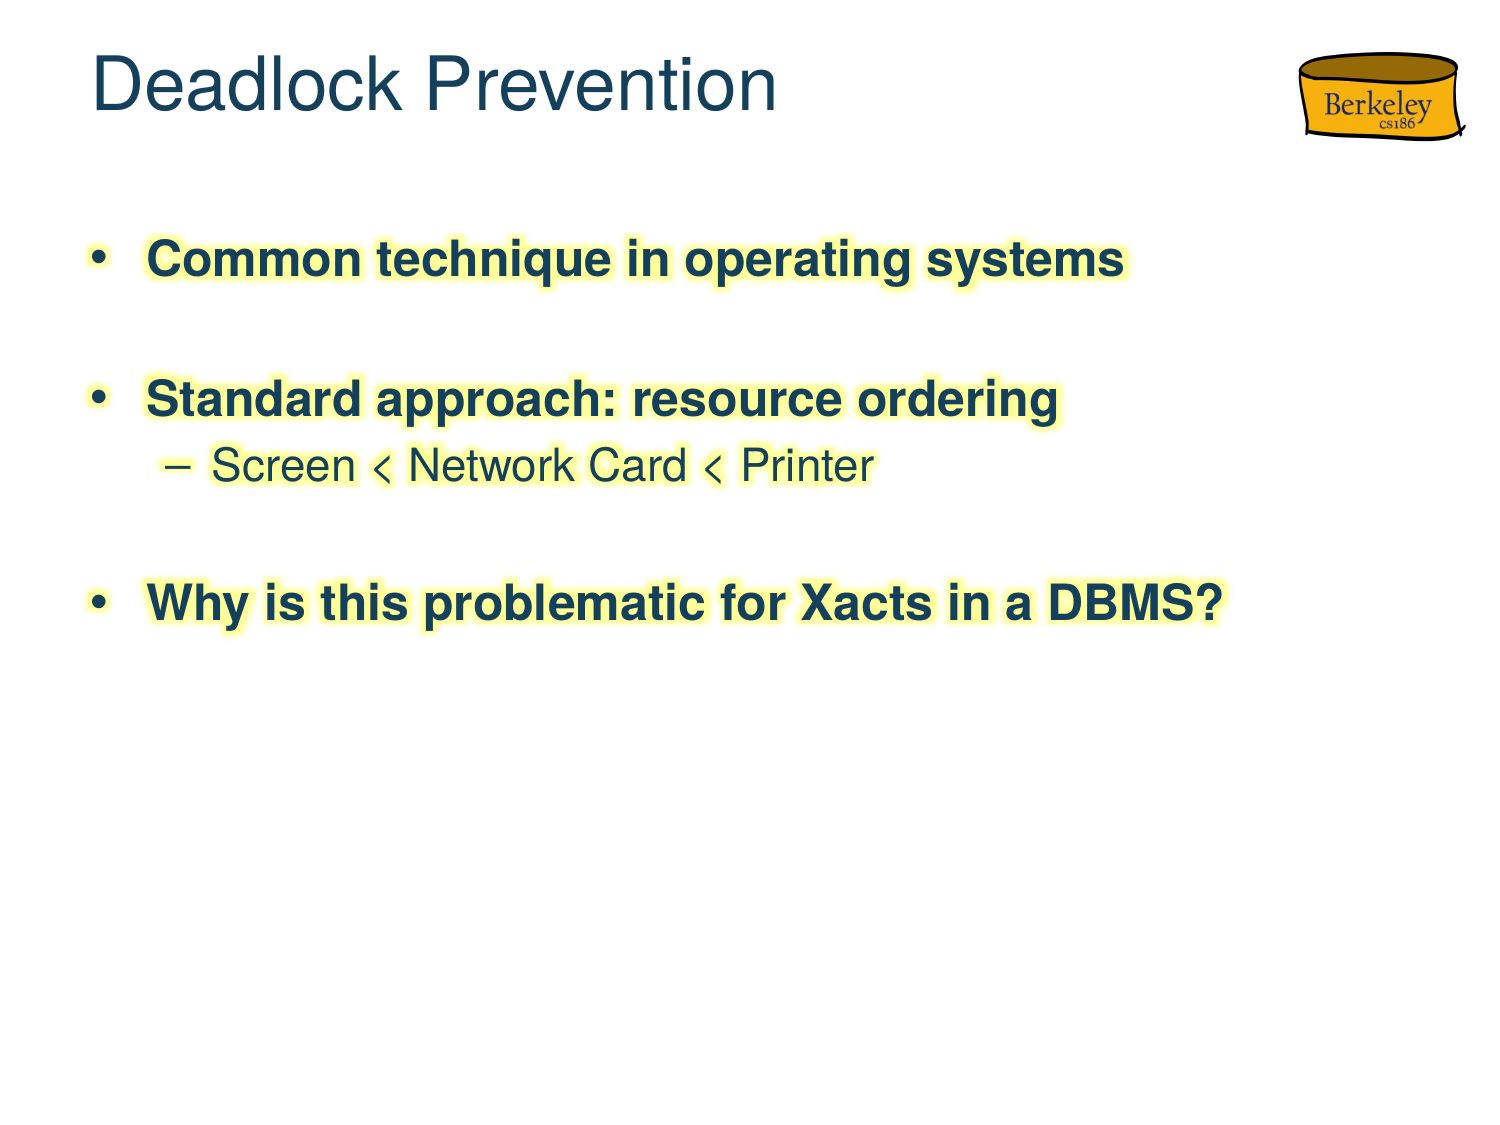

# Deadlock Prevention
Common technique in operating systems

Standard approach: resource ordering
Screen < Network Card < Printer

Why is this problematic for Xacts in a DBMS?